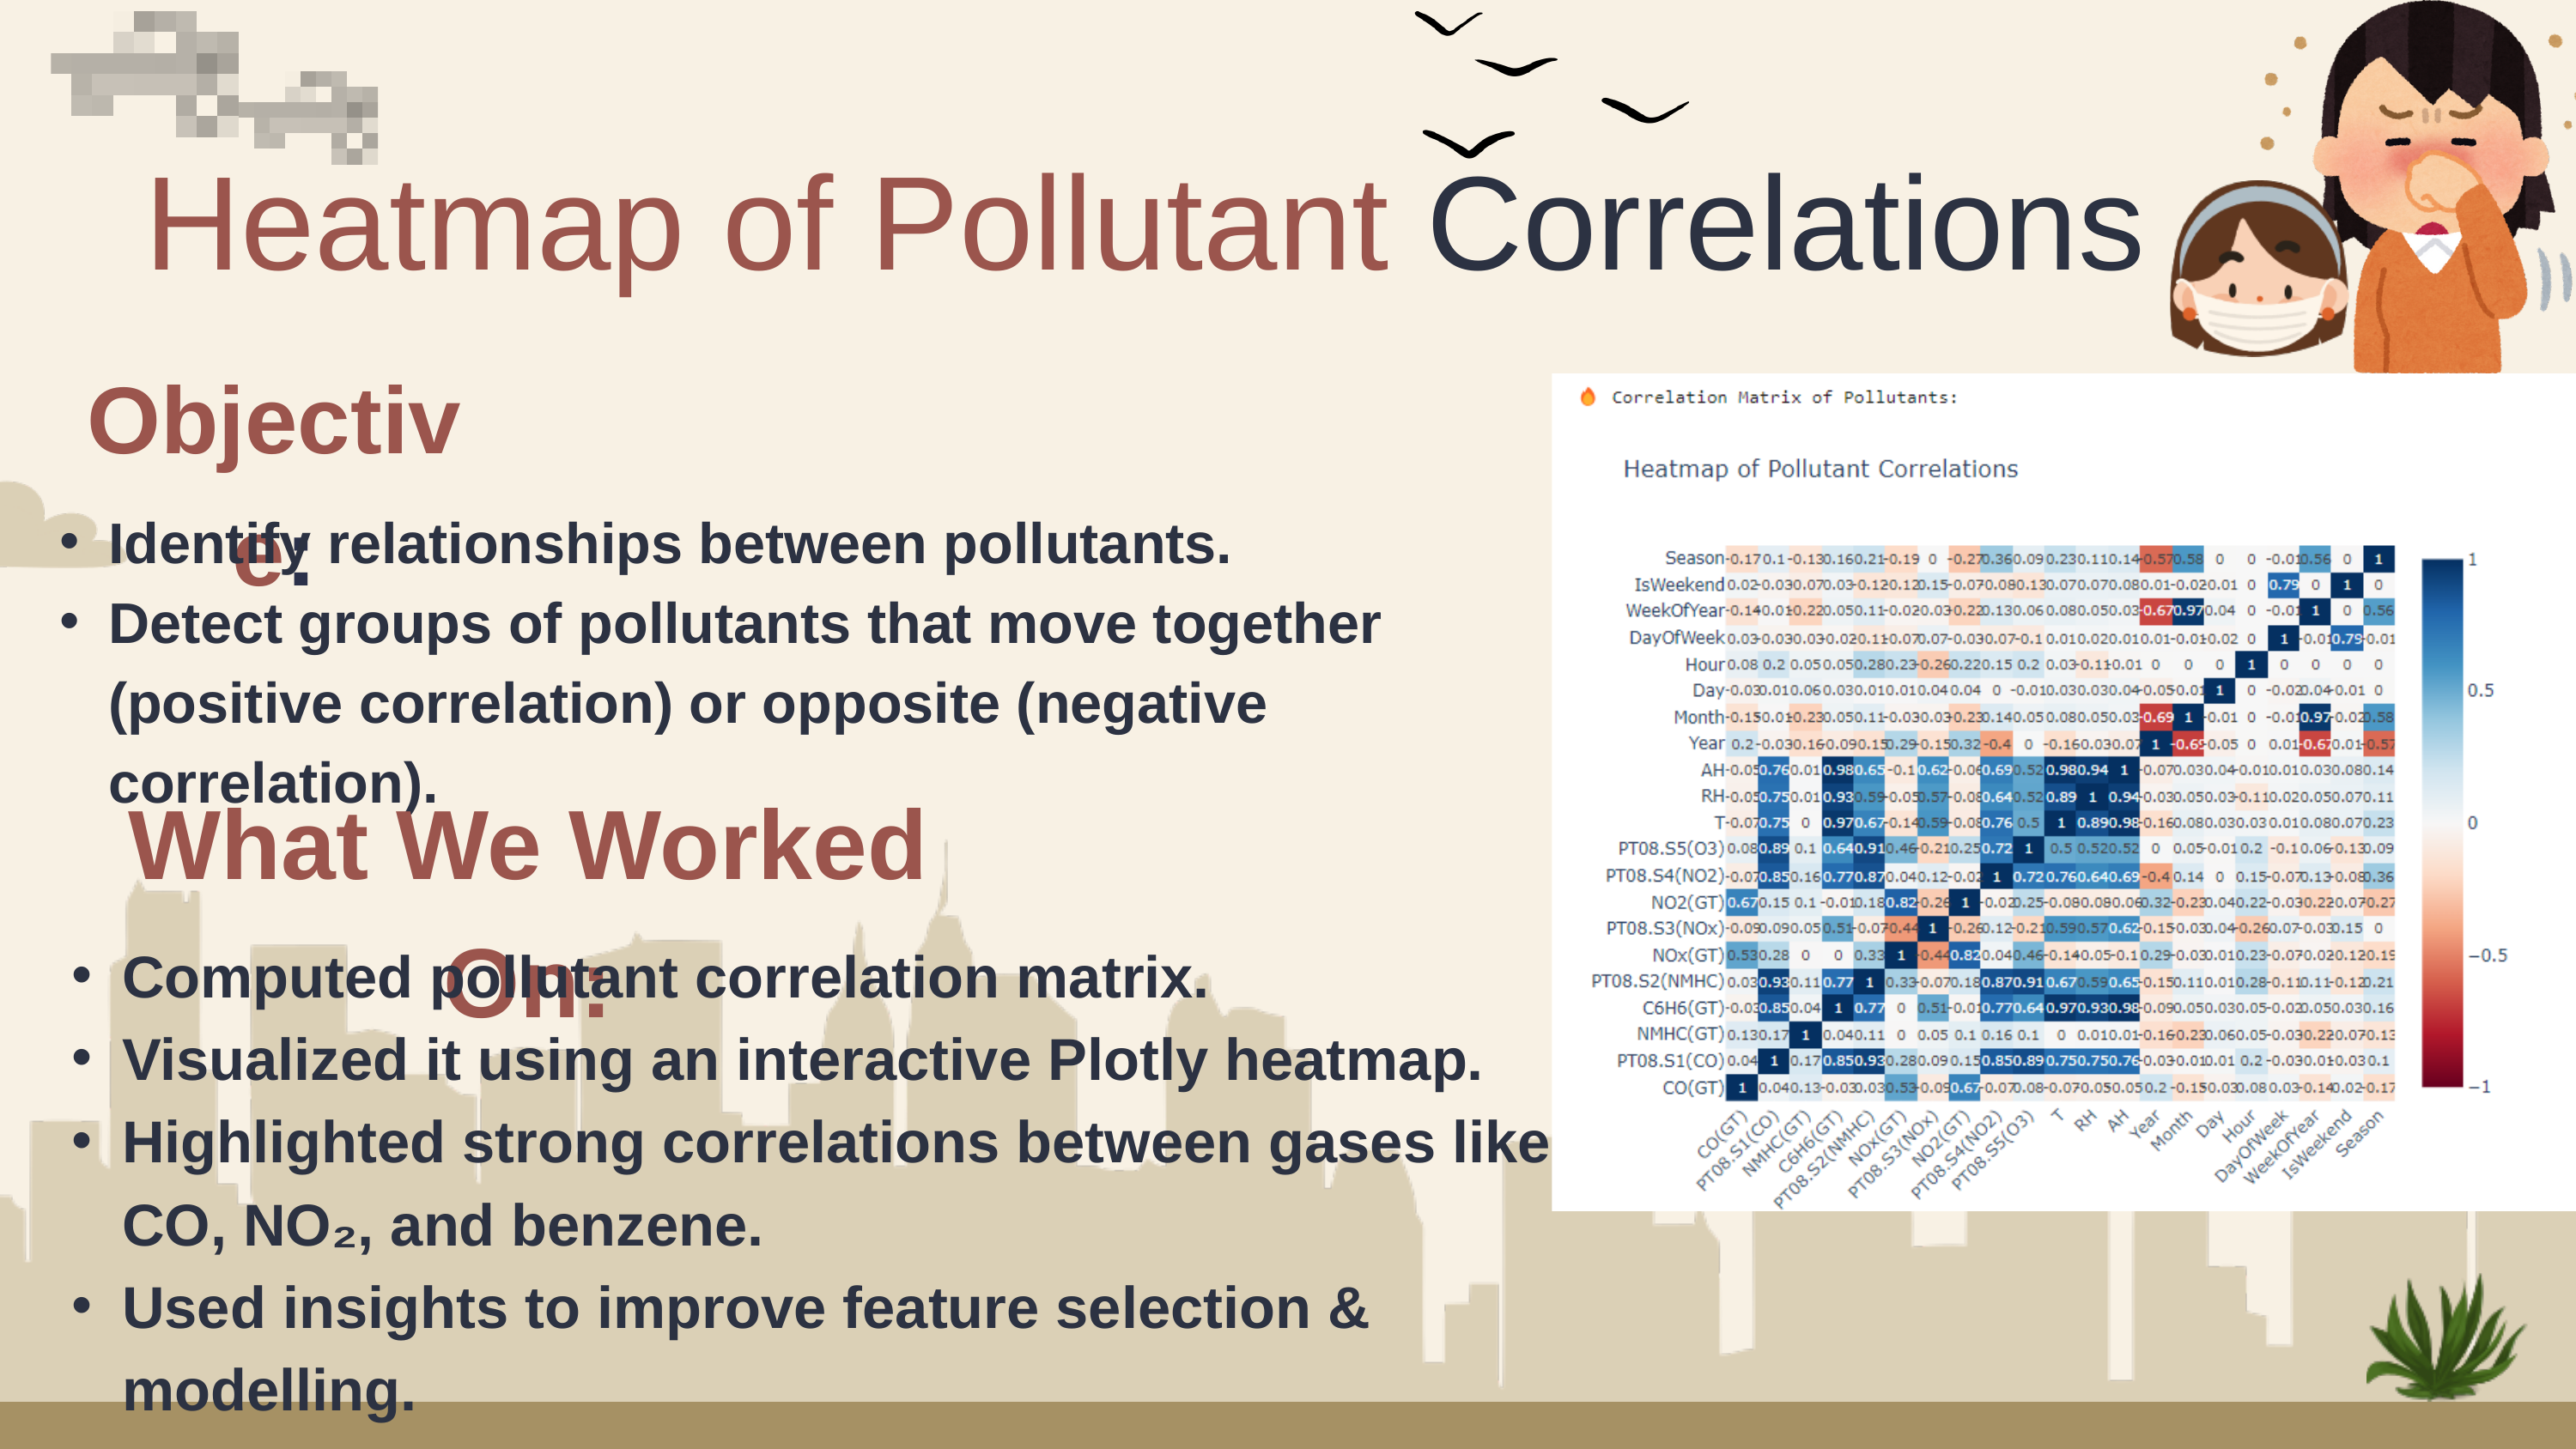

Heatmap of Pollutant Correlations
Objective:

Identify relationships between pollutants.
Detect groups of pollutants that move together (positive correlation) or opposite (negative correlation).

What We Worked On:
Computed pollutant correlation matrix.
Visualized it using an interactive Plotly heatmap.
Highlighted strong correlations between gases like CO, NO₂, and benzene.
Used insights to improve feature selection & modelling.